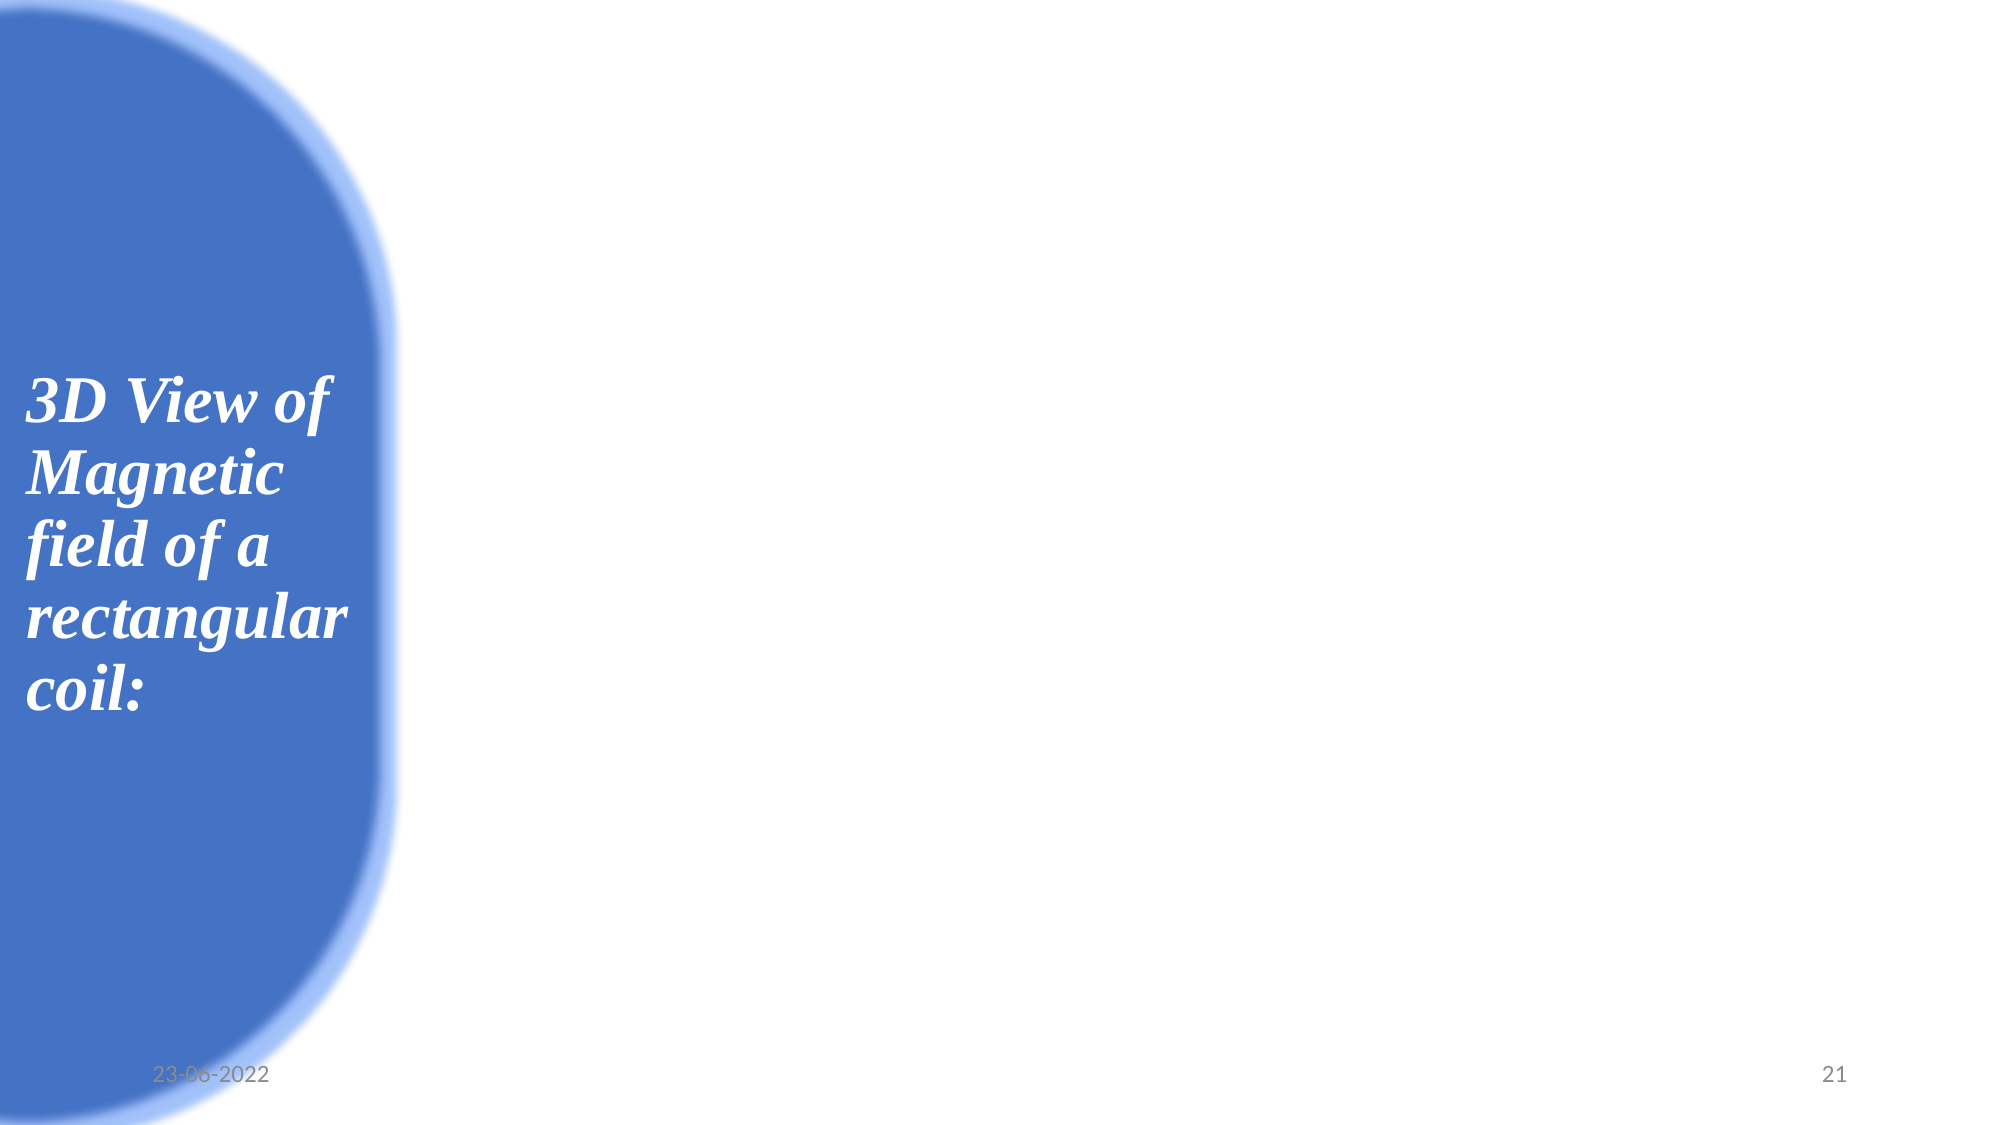

3D View of Magnetic field of a rectangular coil:
23-06-2022
21